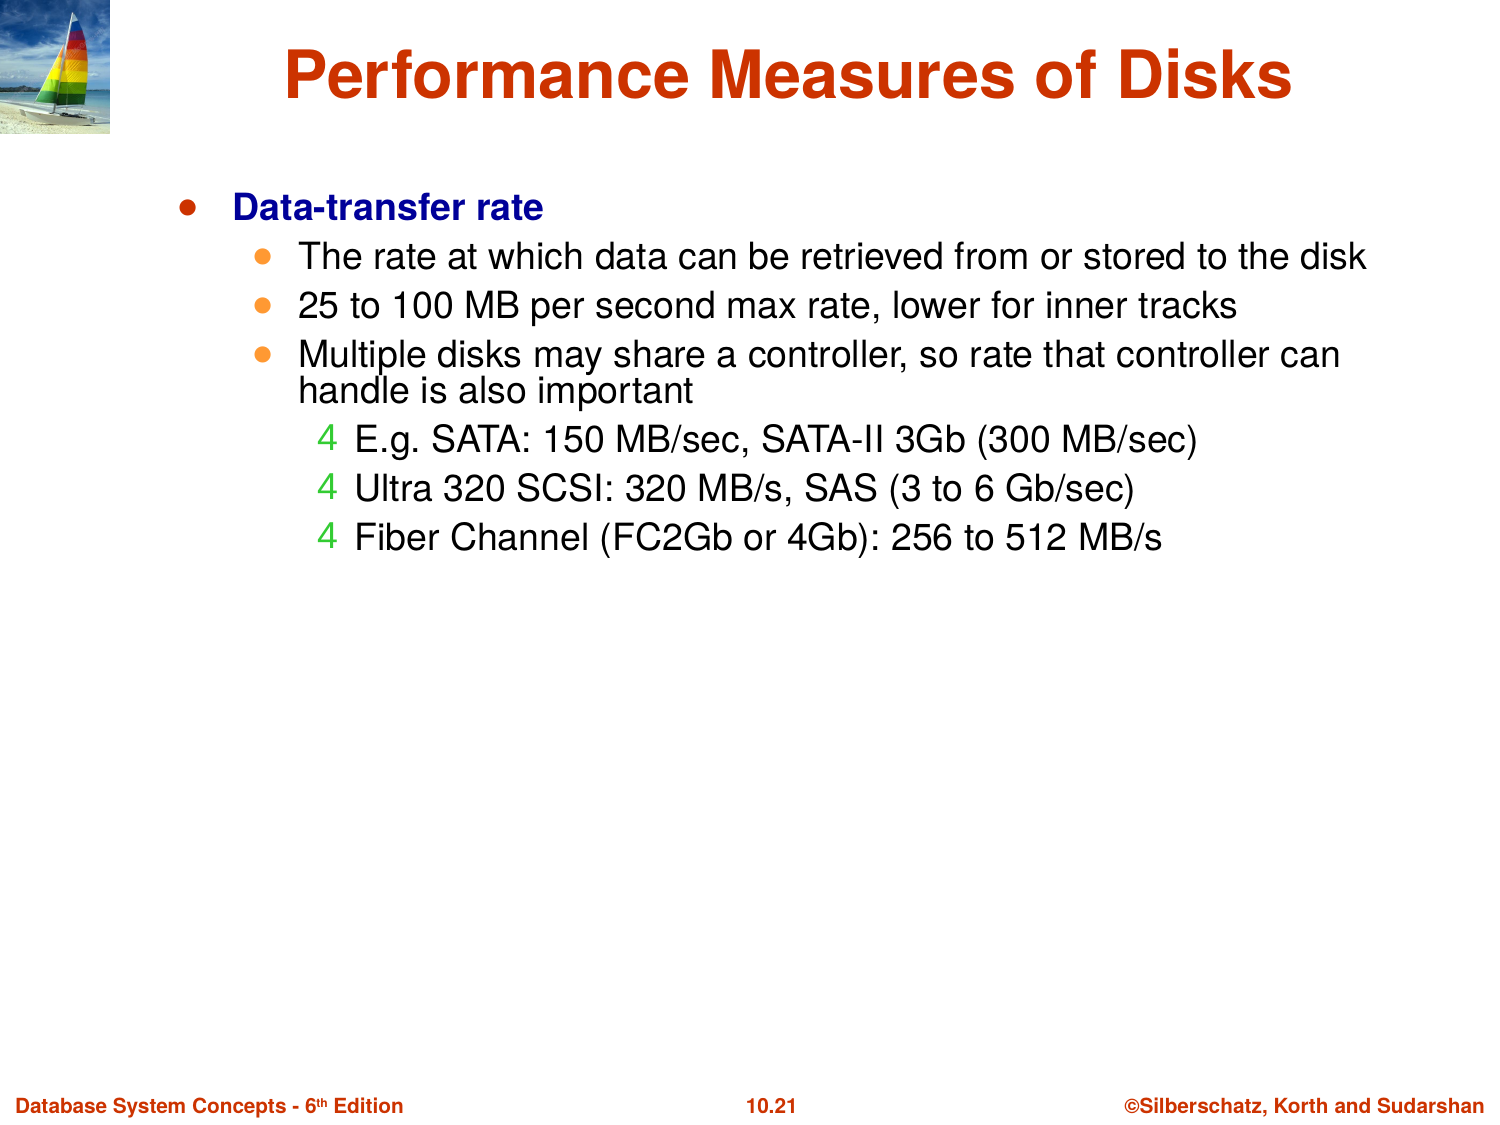

# Performance Measures of Disks
Data-transfer rate
The rate at which data can be retrieved from or stored to the disk
25 to 100 MB per second max rate, lower for inner tracks
Multiple disks may share a controller, so rate that controller can handle is also important
E.g. SATA: 150 MB/sec, SATA-II 3Gb (300 MB/sec)
Ultra 320 SCSI: 320 MB/s, SAS (3 to 6 Gb/sec)
Fiber Channel (FC2Gb or 4Gb): 256 to 512 MB/s